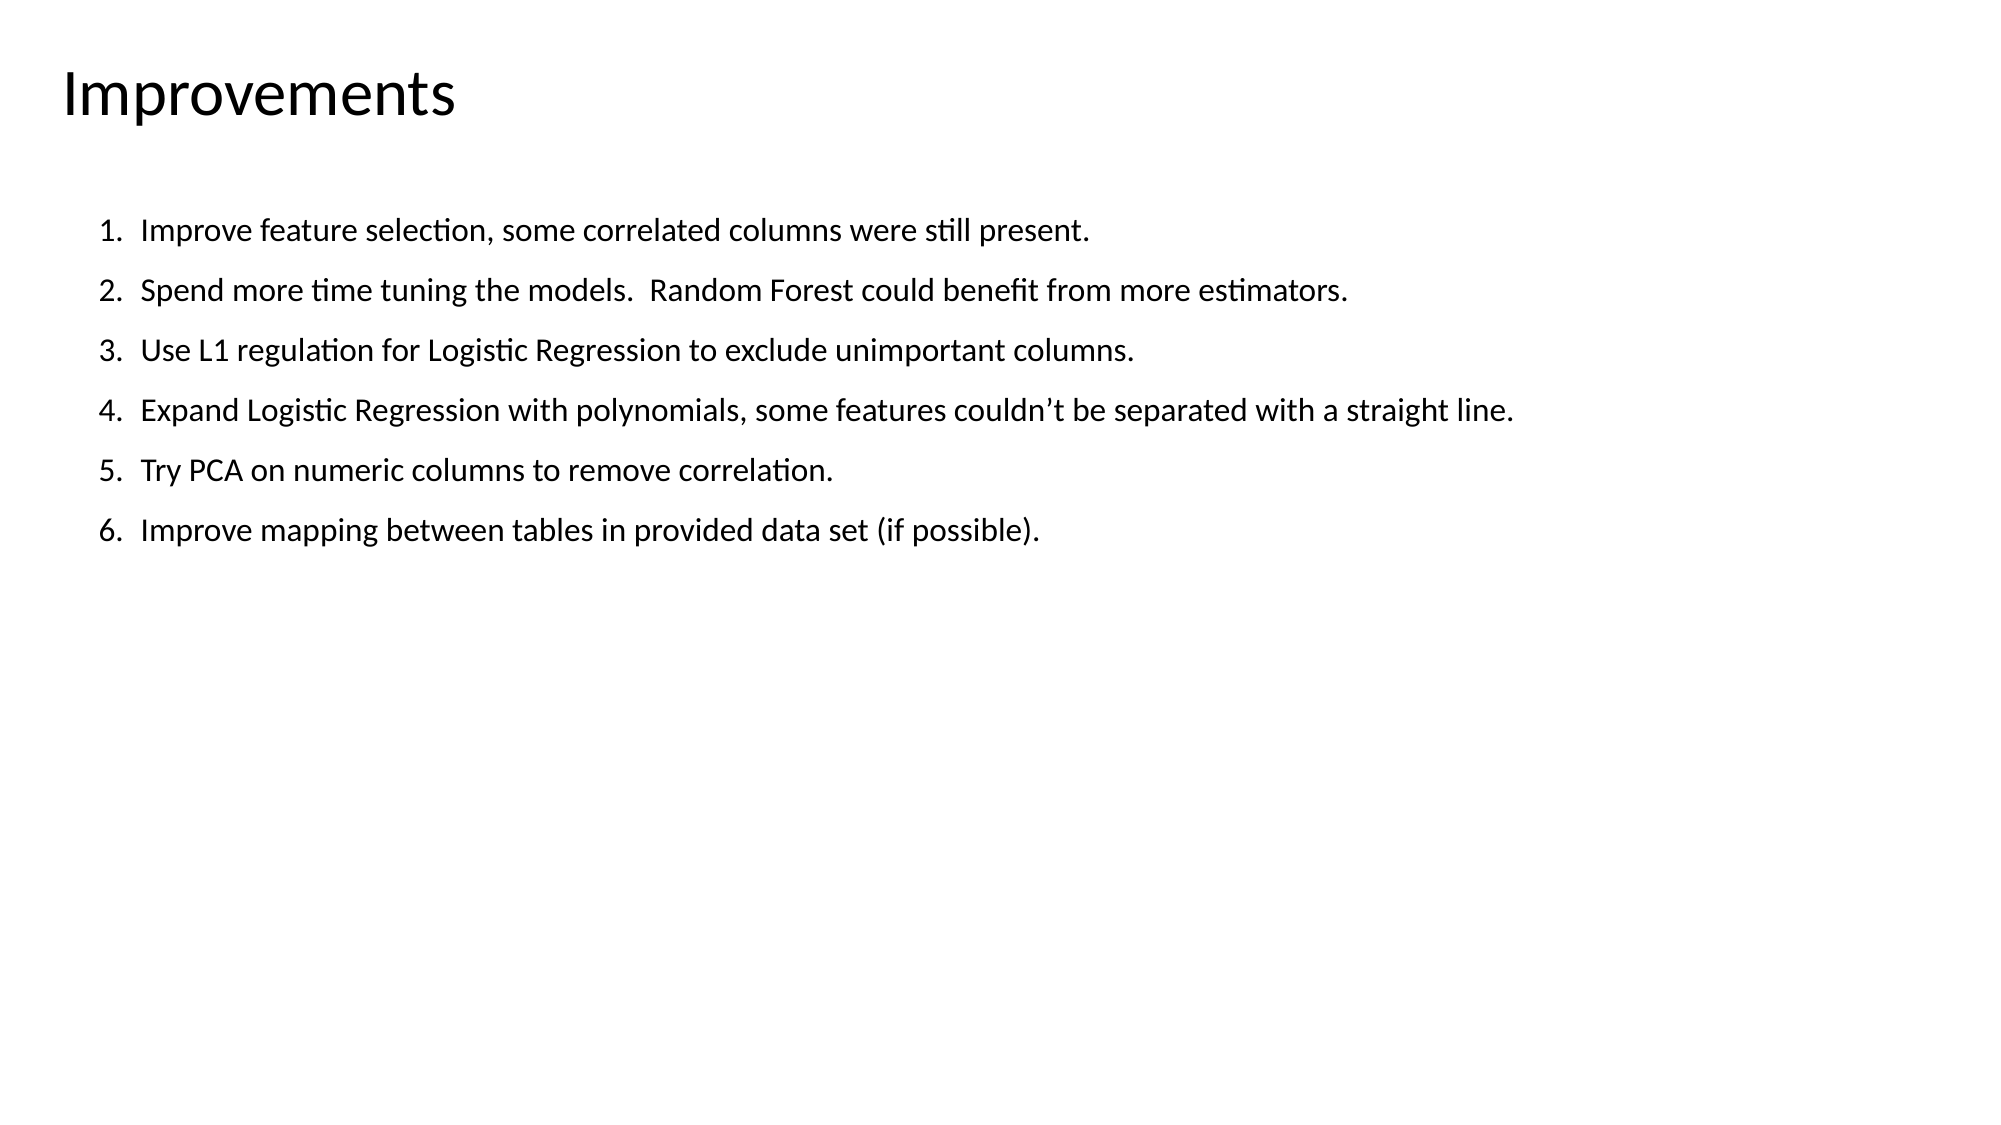

# Improvements
Improve feature selection, some correlated columns were still present.
Spend more time tuning the models.  Random Forest could benefit from more estimators.
Use L1 regulation for Logistic Regression to exclude unimportant columns.
Expand Logistic Regression with polynomials, some features couldn’t be separated with a straight line.
Try PCA on numeric columns to remove correlation.
Improve mapping between tables in provided data set (if possible).
22